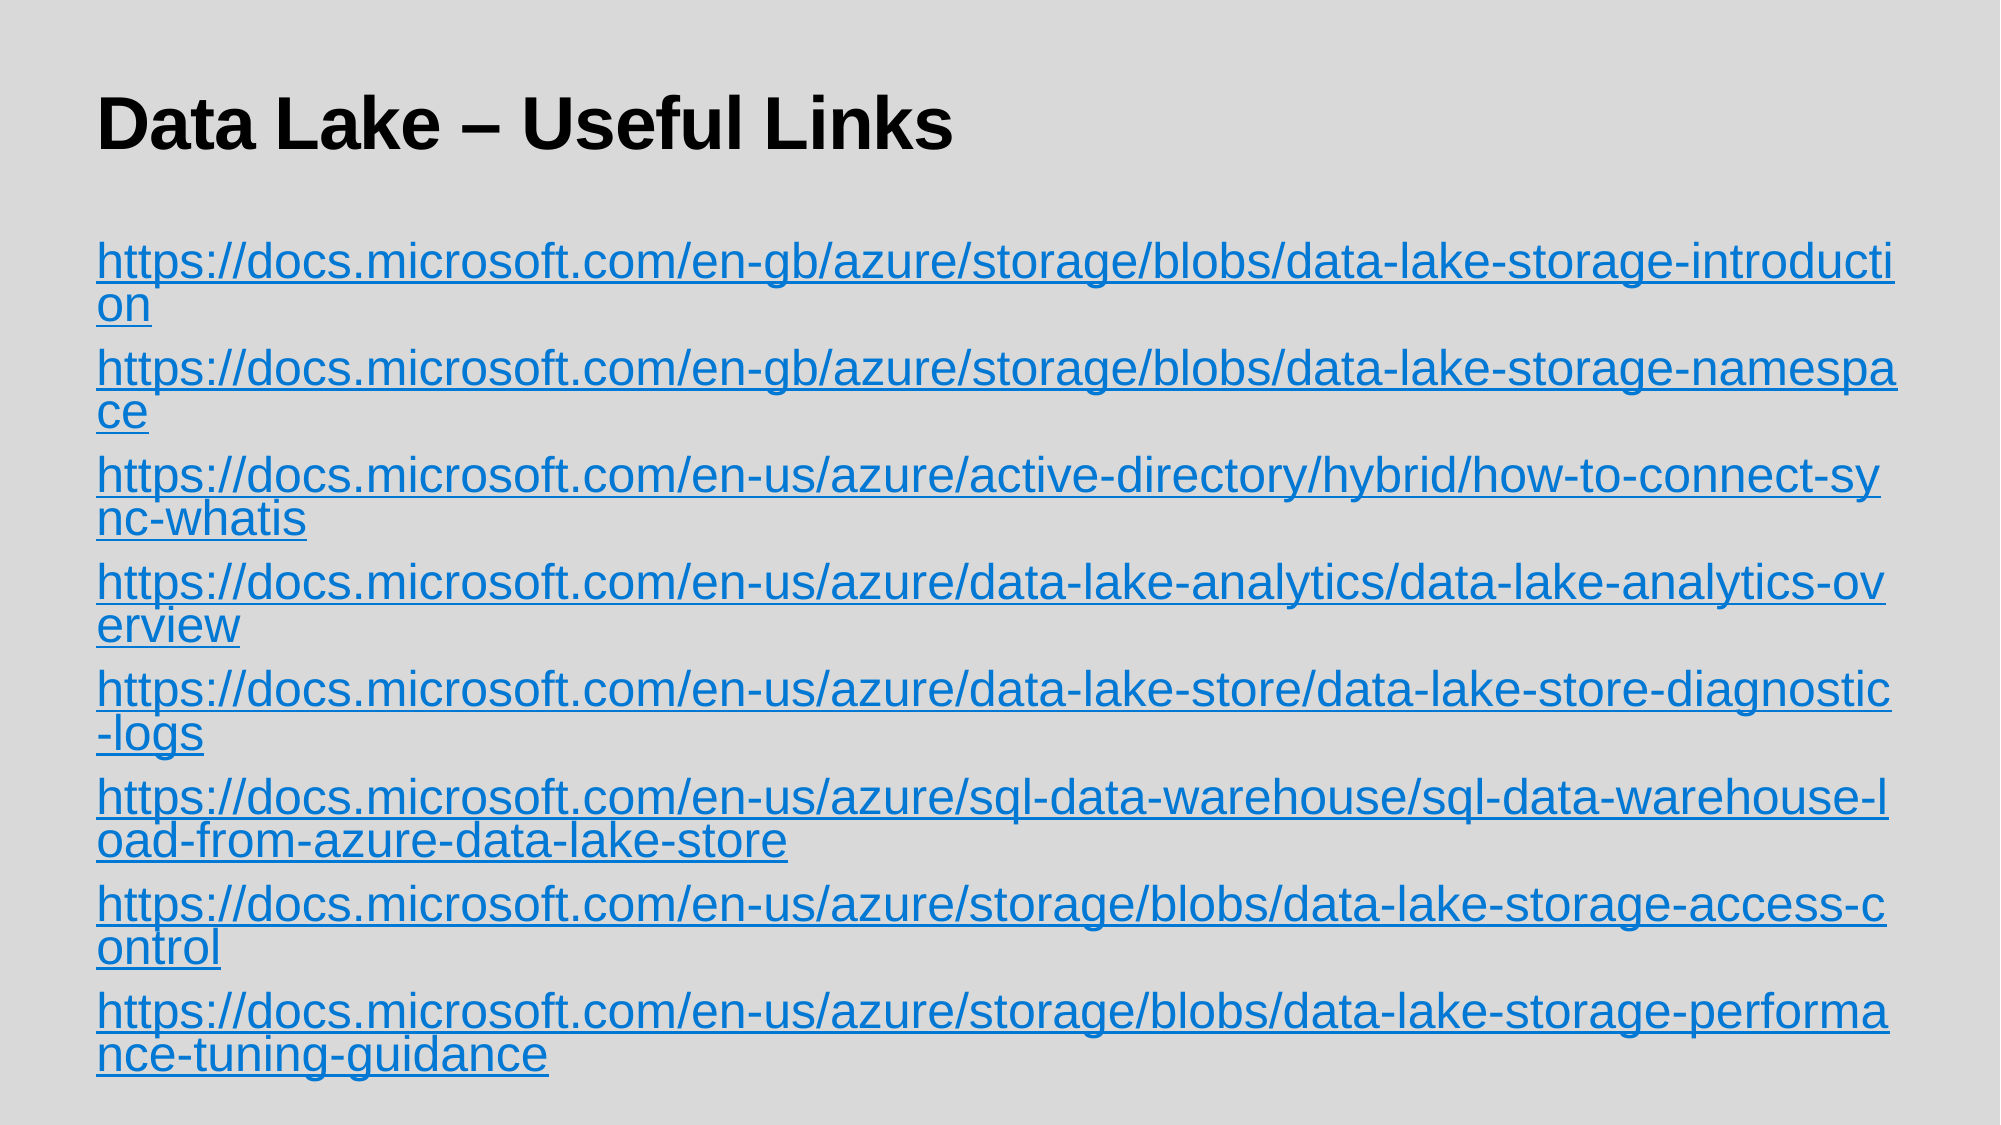

# Data Lake – Useful Links
https://docs.microsoft.com/en-gb/azure/storage/blobs/data-lake-storage-introduction
https://docs.microsoft.com/en-gb/azure/storage/blobs/data-lake-storage-namespace
https://docs.microsoft.com/en-us/azure/active-directory/hybrid/how-to-connect-sync-whatis
https://docs.microsoft.com/en-us/azure/data-lake-analytics/data-lake-analytics-overview
https://docs.microsoft.com/en-us/azure/data-lake-store/data-lake-store-diagnostic-logs
https://docs.microsoft.com/en-us/azure/sql-data-warehouse/sql-data-warehouse-load-from-azure-data-lake-store
https://docs.microsoft.com/en-us/azure/storage/blobs/data-lake-storage-access-control
https://docs.microsoft.com/en-us/azure/storage/blobs/data-lake-storage-performance-tuning-guidance